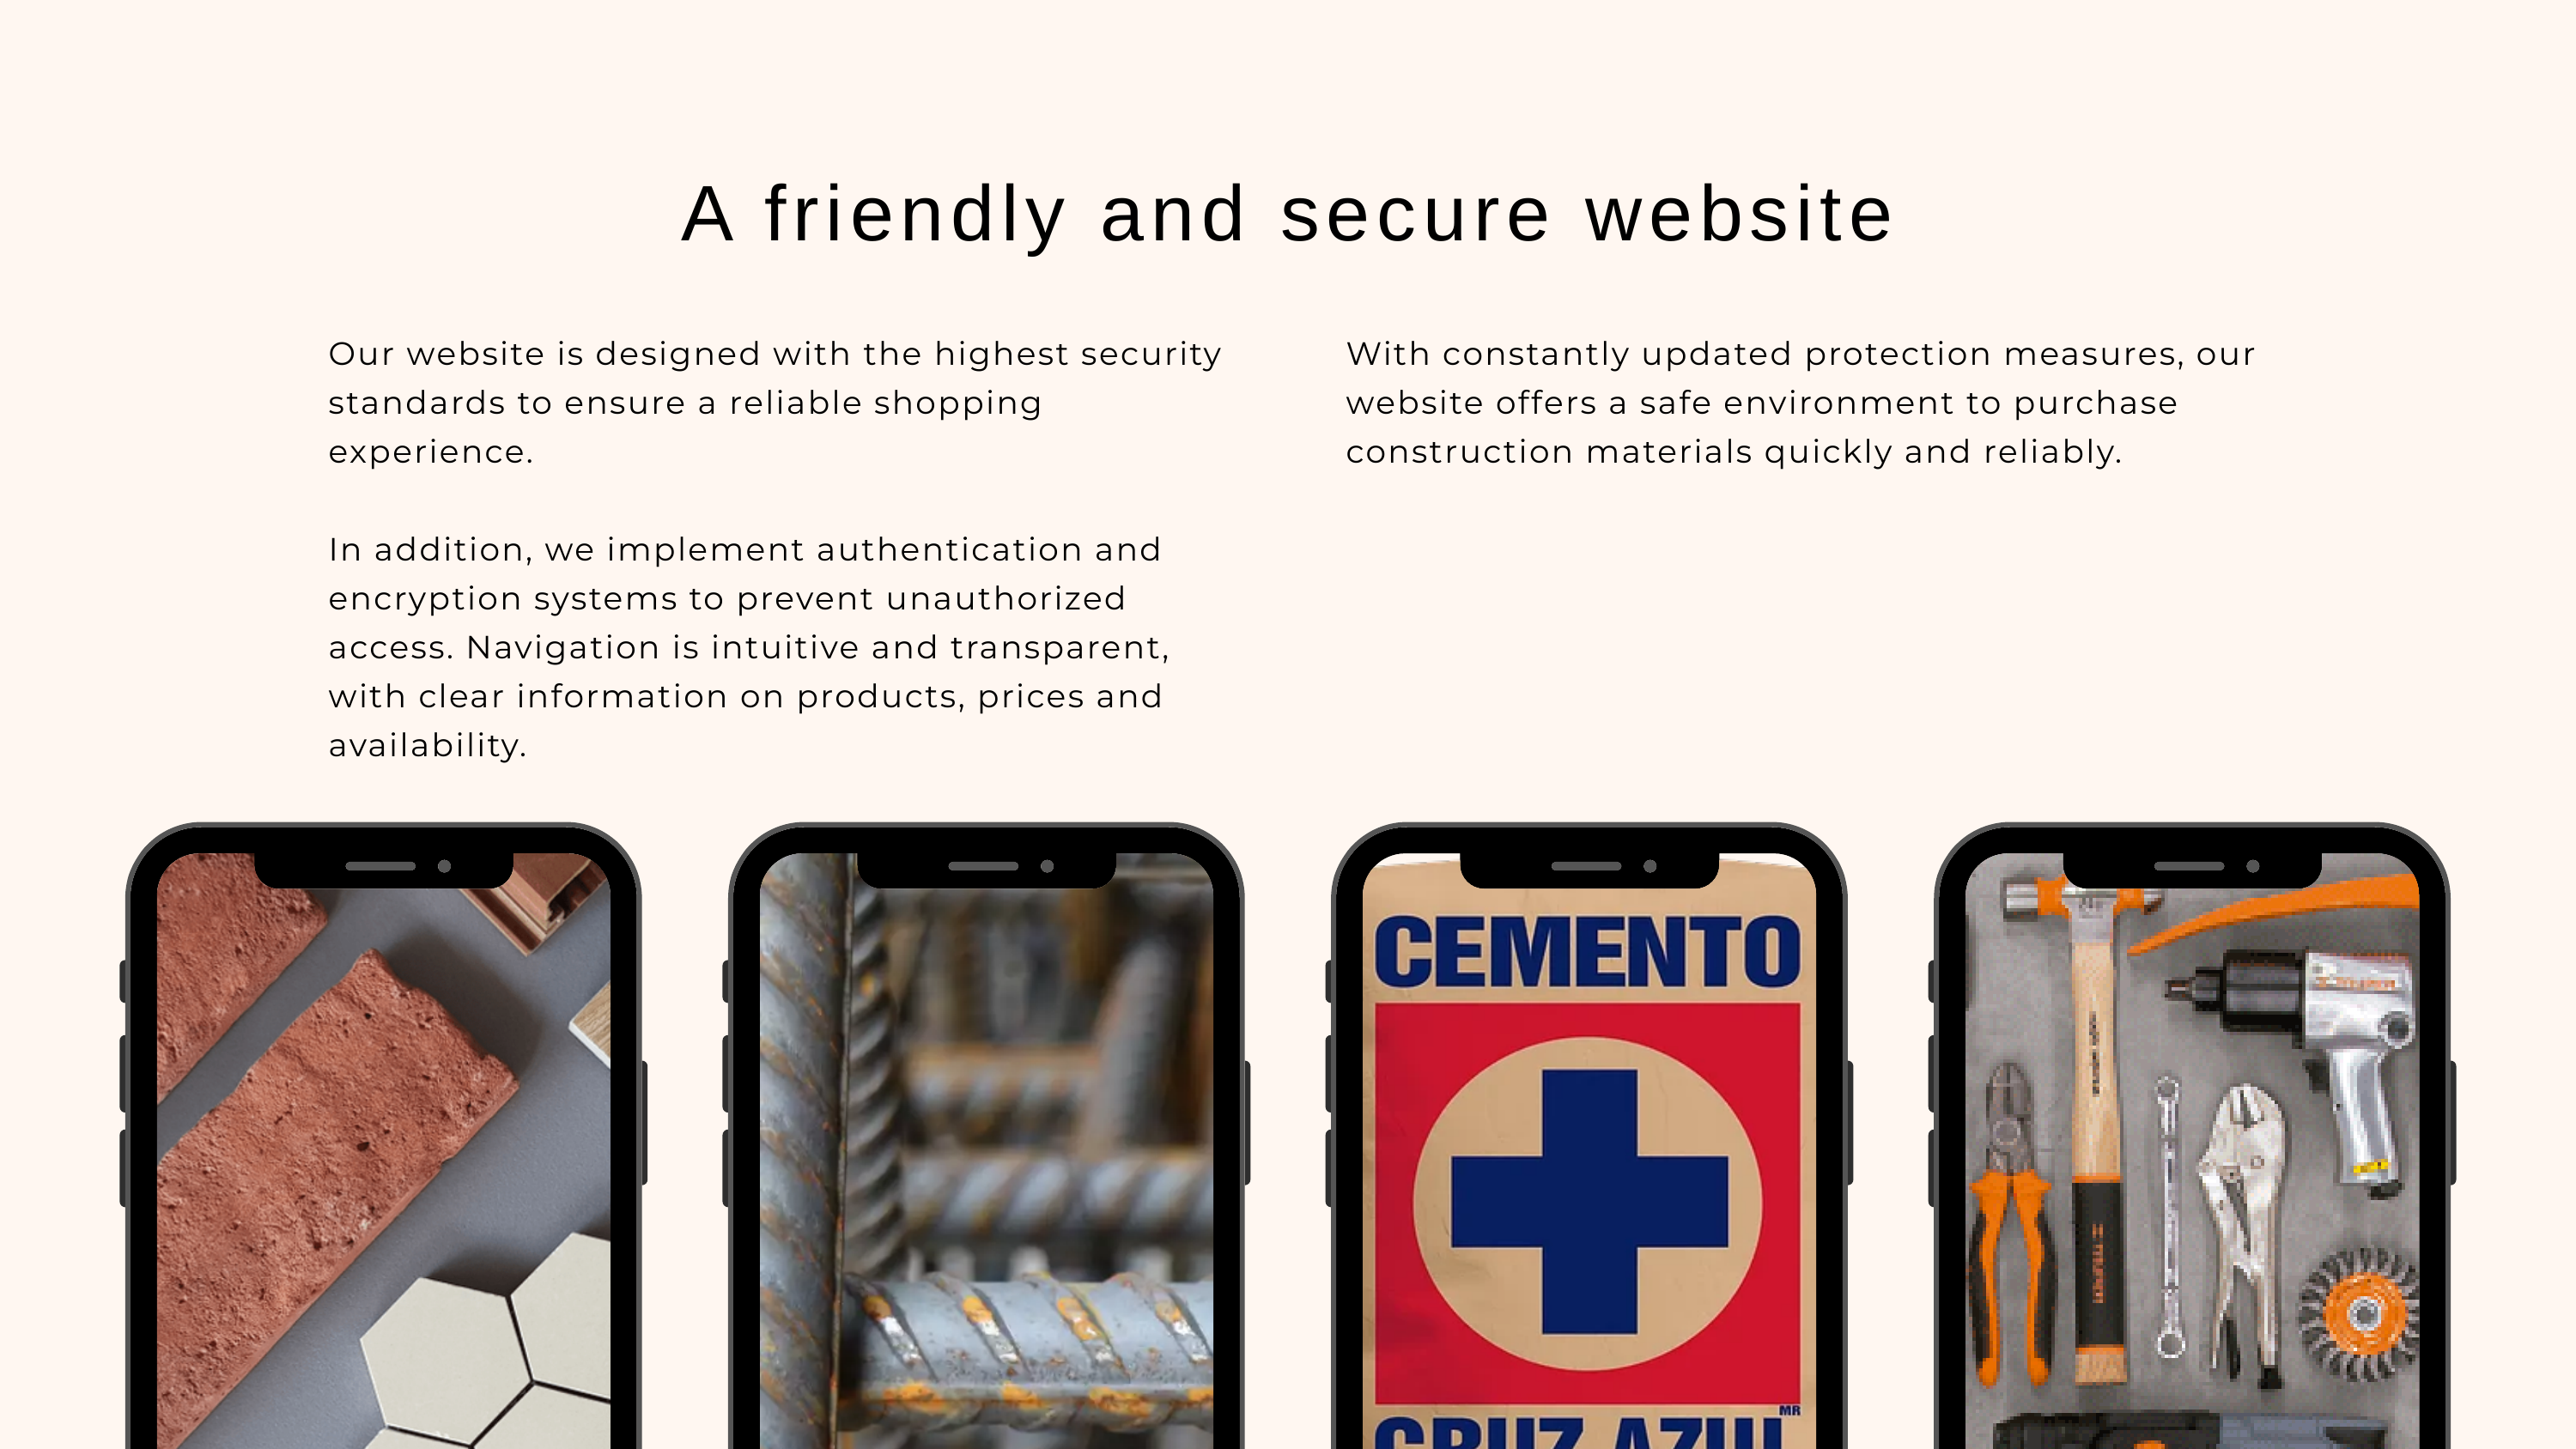

A friendly and secure website
Our website is designed with the highest security standards to ensure a reliable shopping experience.

In addition, we implement authentication and encryption systems to prevent unauthorized access. Navigation is intuitive and transparent, with clear information on products, prices and availability.

With constantly updated protection measures, our website offers a safe environment to purchase construction materials quickly and reliably.